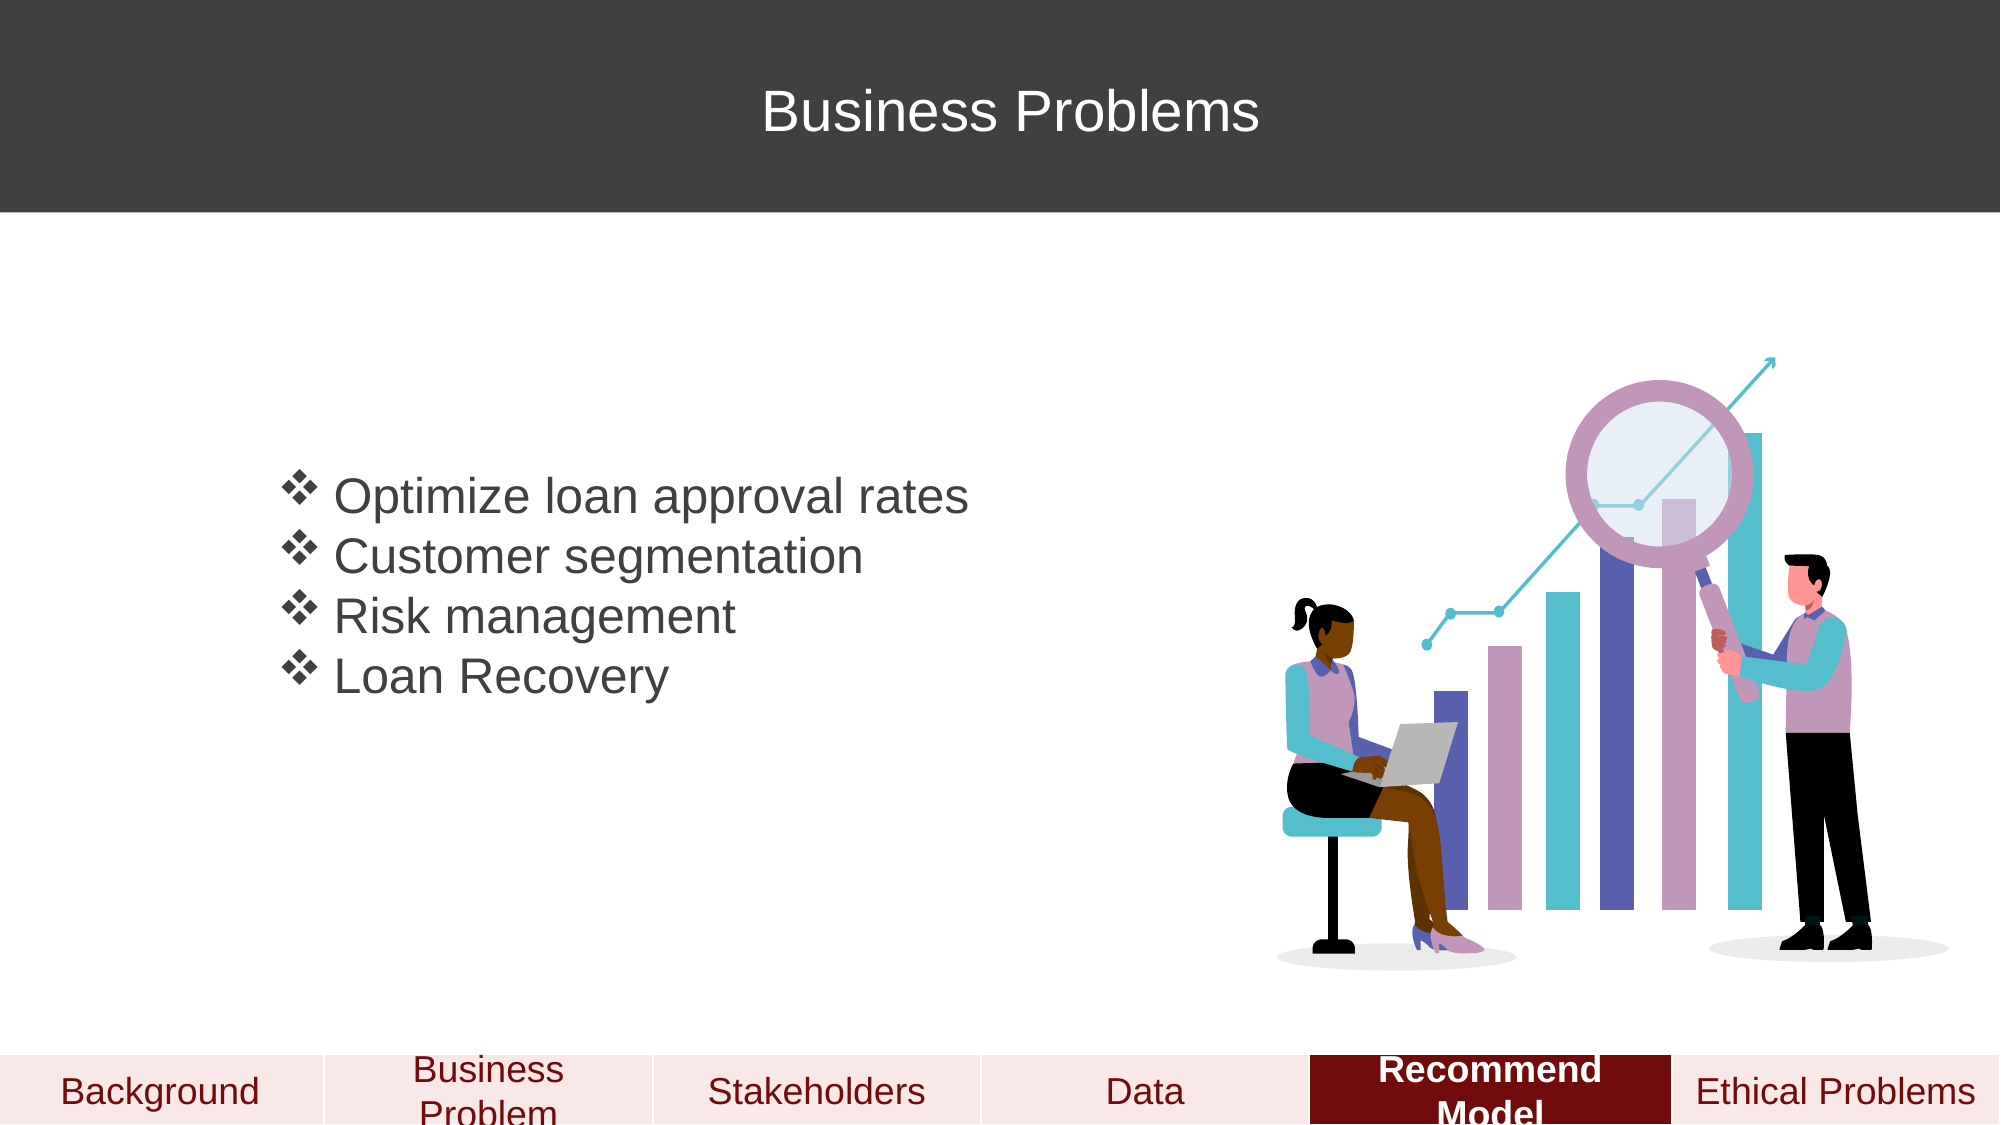

Business Problems

Optimize loan approval rates
Customer segmentation
Risk management
Loan Recovery

Thank you
Questions?
References
https://www.kaggle.com/datasets/pavansubhasht/ibm-hr-analytics-attrition-dataset

Background
Business Problem
Stakeholders
Data
Recommend Model
Ethical Problems